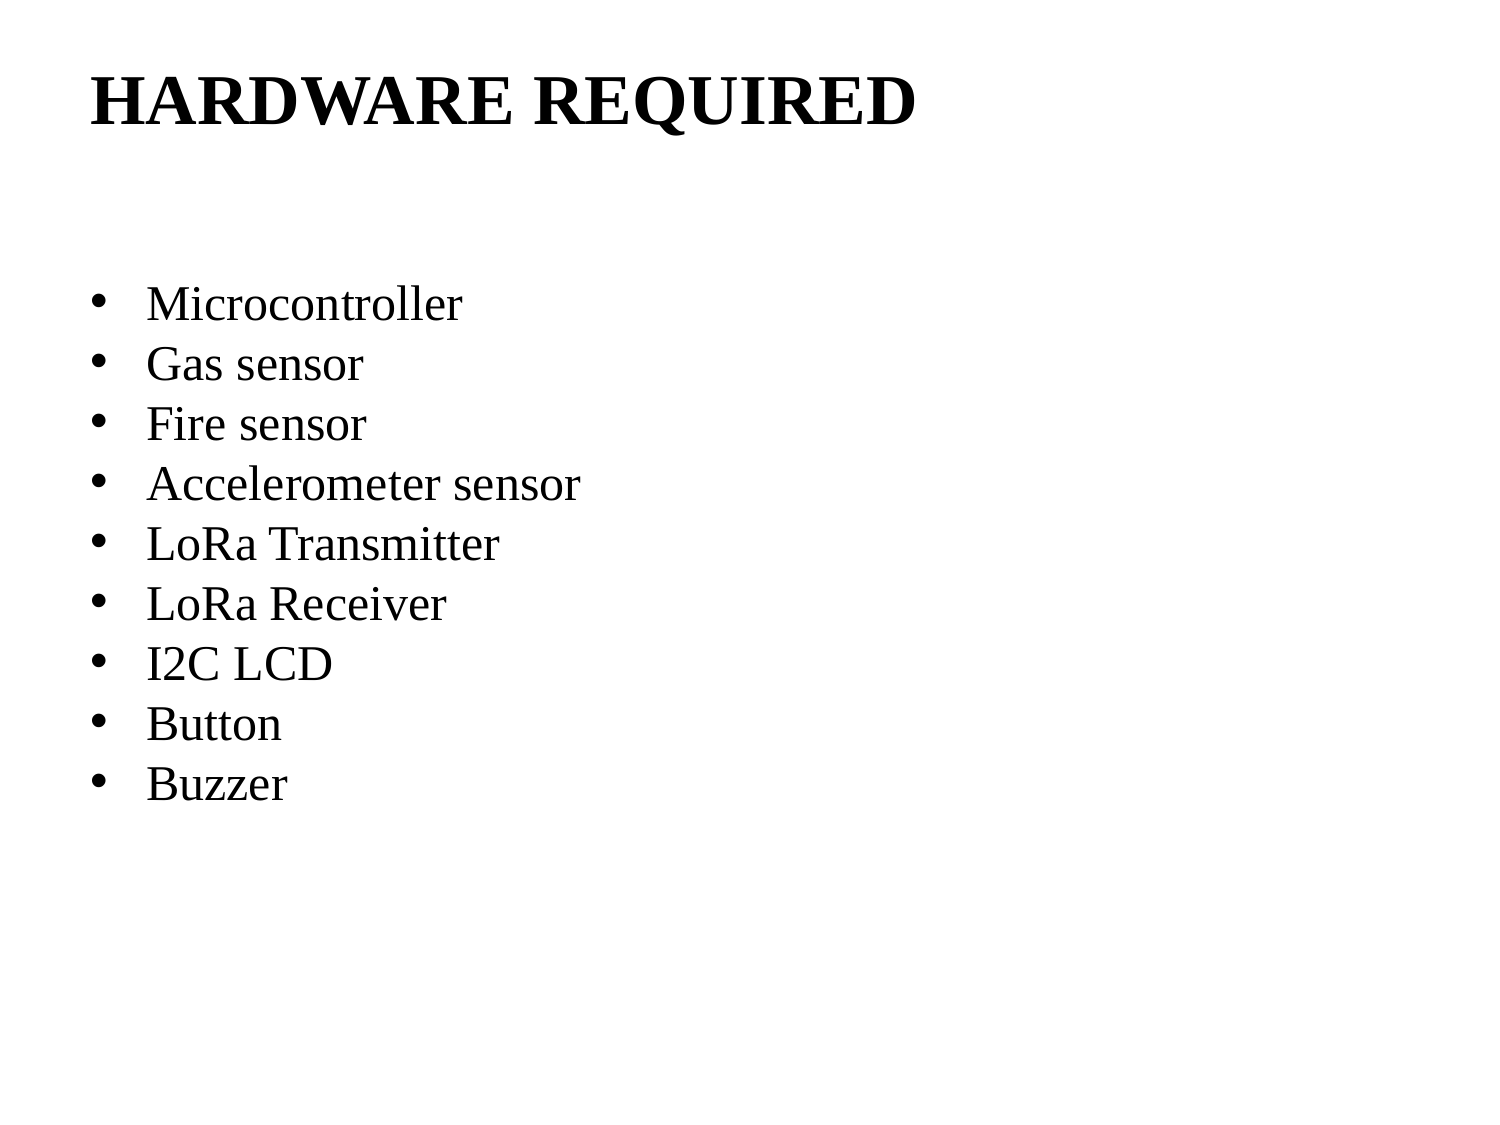

# HARDWARE REQUIRED
Microcontroller
Gas sensor
Fire sensor
Accelerometer sensor
LoRa Transmitter
LoRa Receiver
I2C LCD
Button
Buzzer